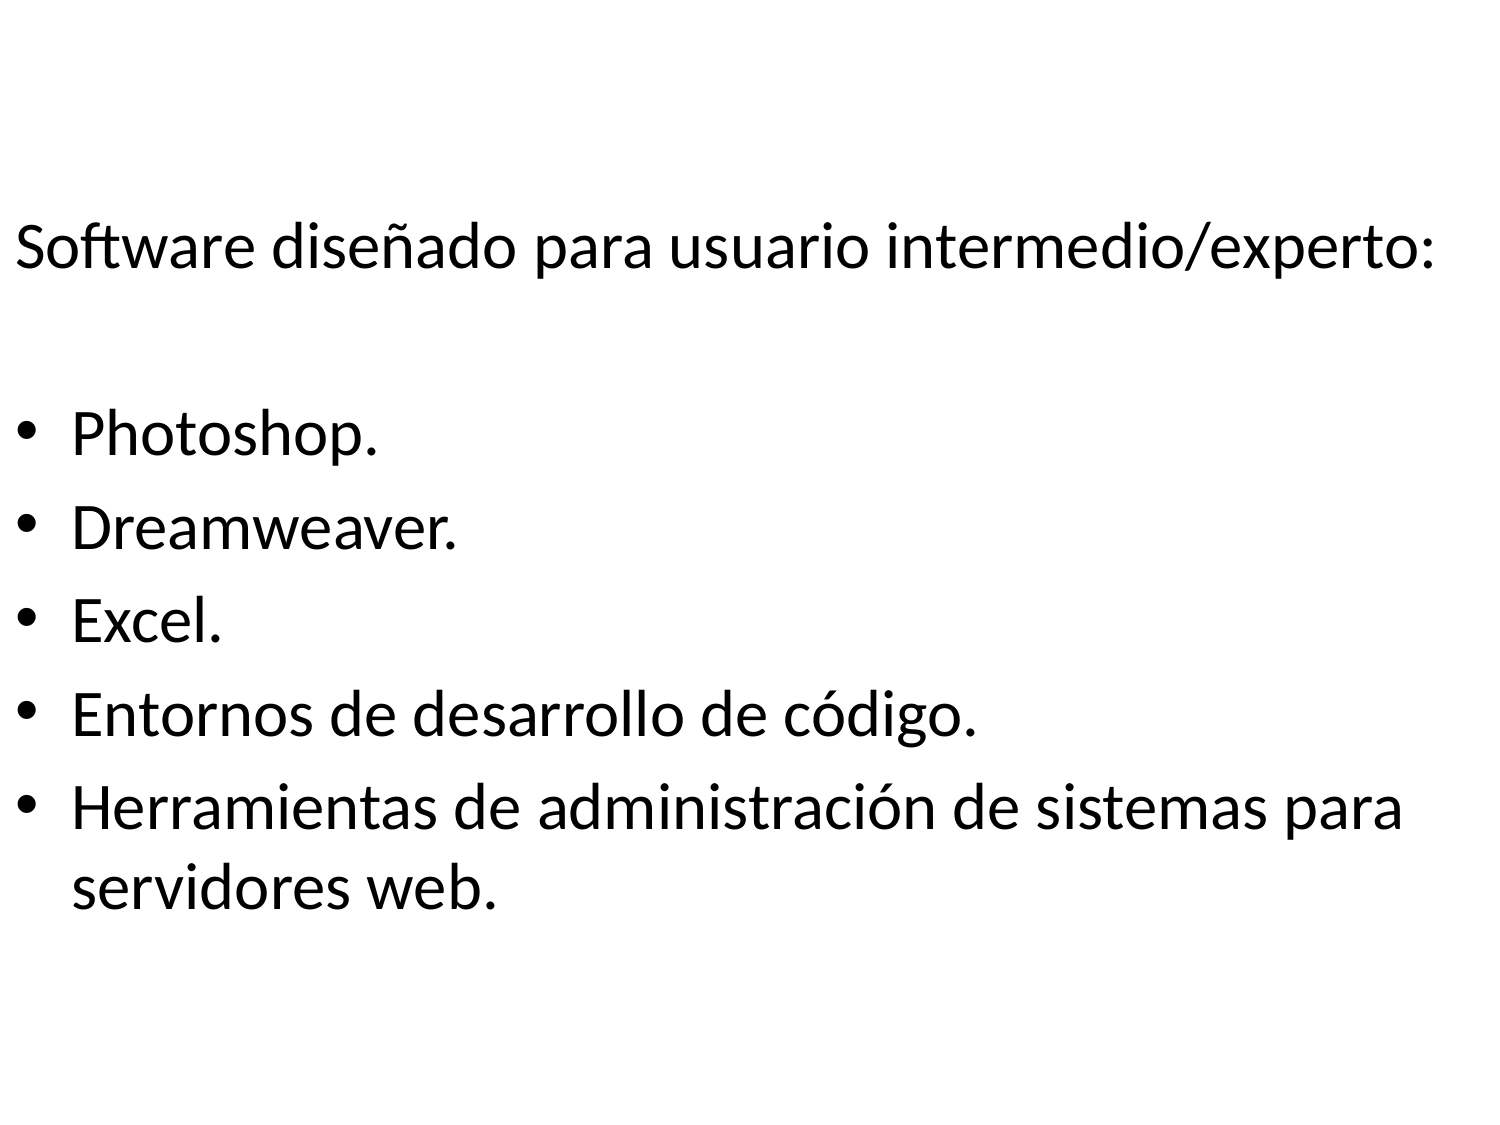

Software diseñado para usuario intermedio/experto:

Photoshop.
Dreamweaver.
Excel.
Entornos de desarrollo de código.
Herramientas de administración de sistemas para servidores web.